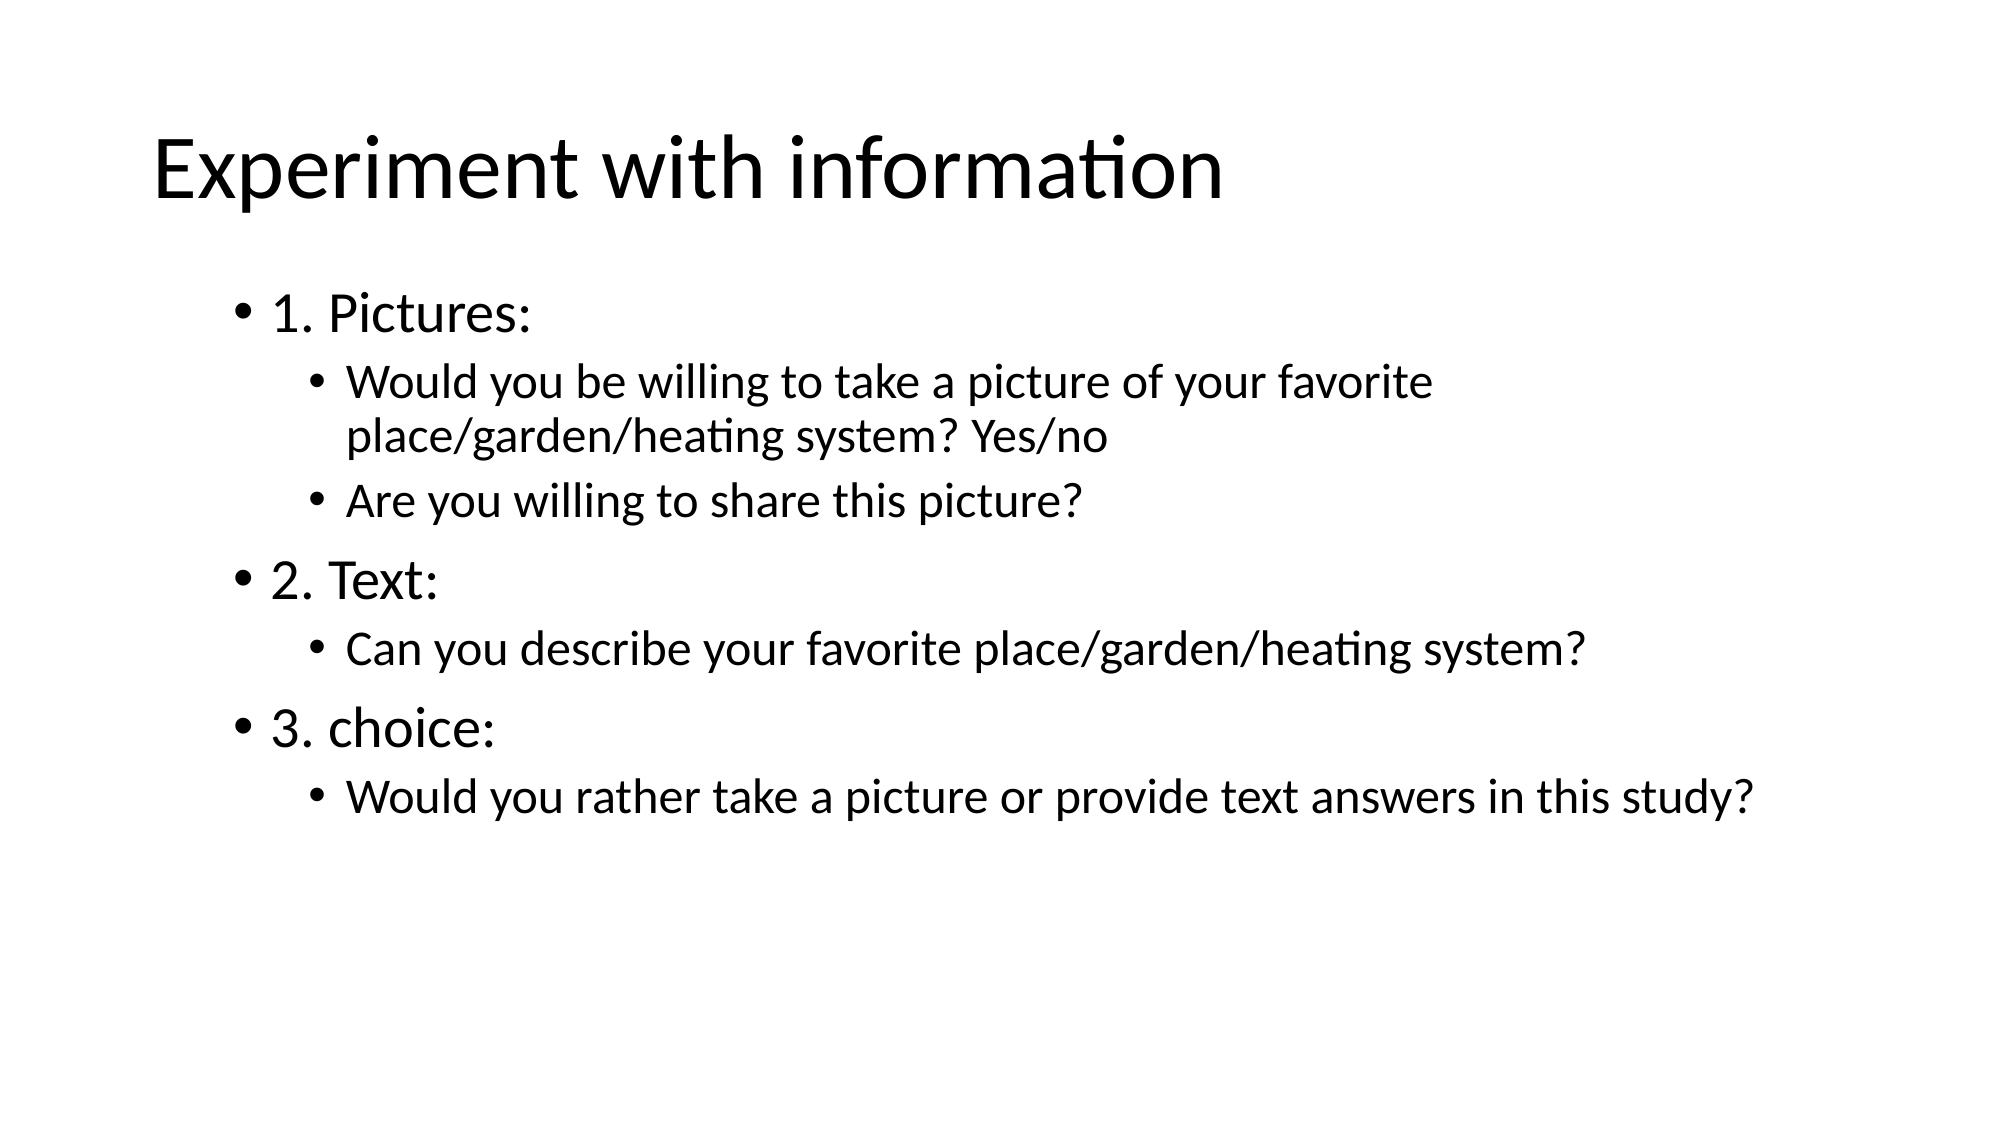

# Experiment with information
1. Pictures:
Would you be willing to take a picture of your favorite place/garden/heating system? Yes/no
Are you willing to share this picture?
2. Text:
Can you describe your favorite place/garden/heating system?
3. choice:
Would you rather take a picture or provide text answers in this study?